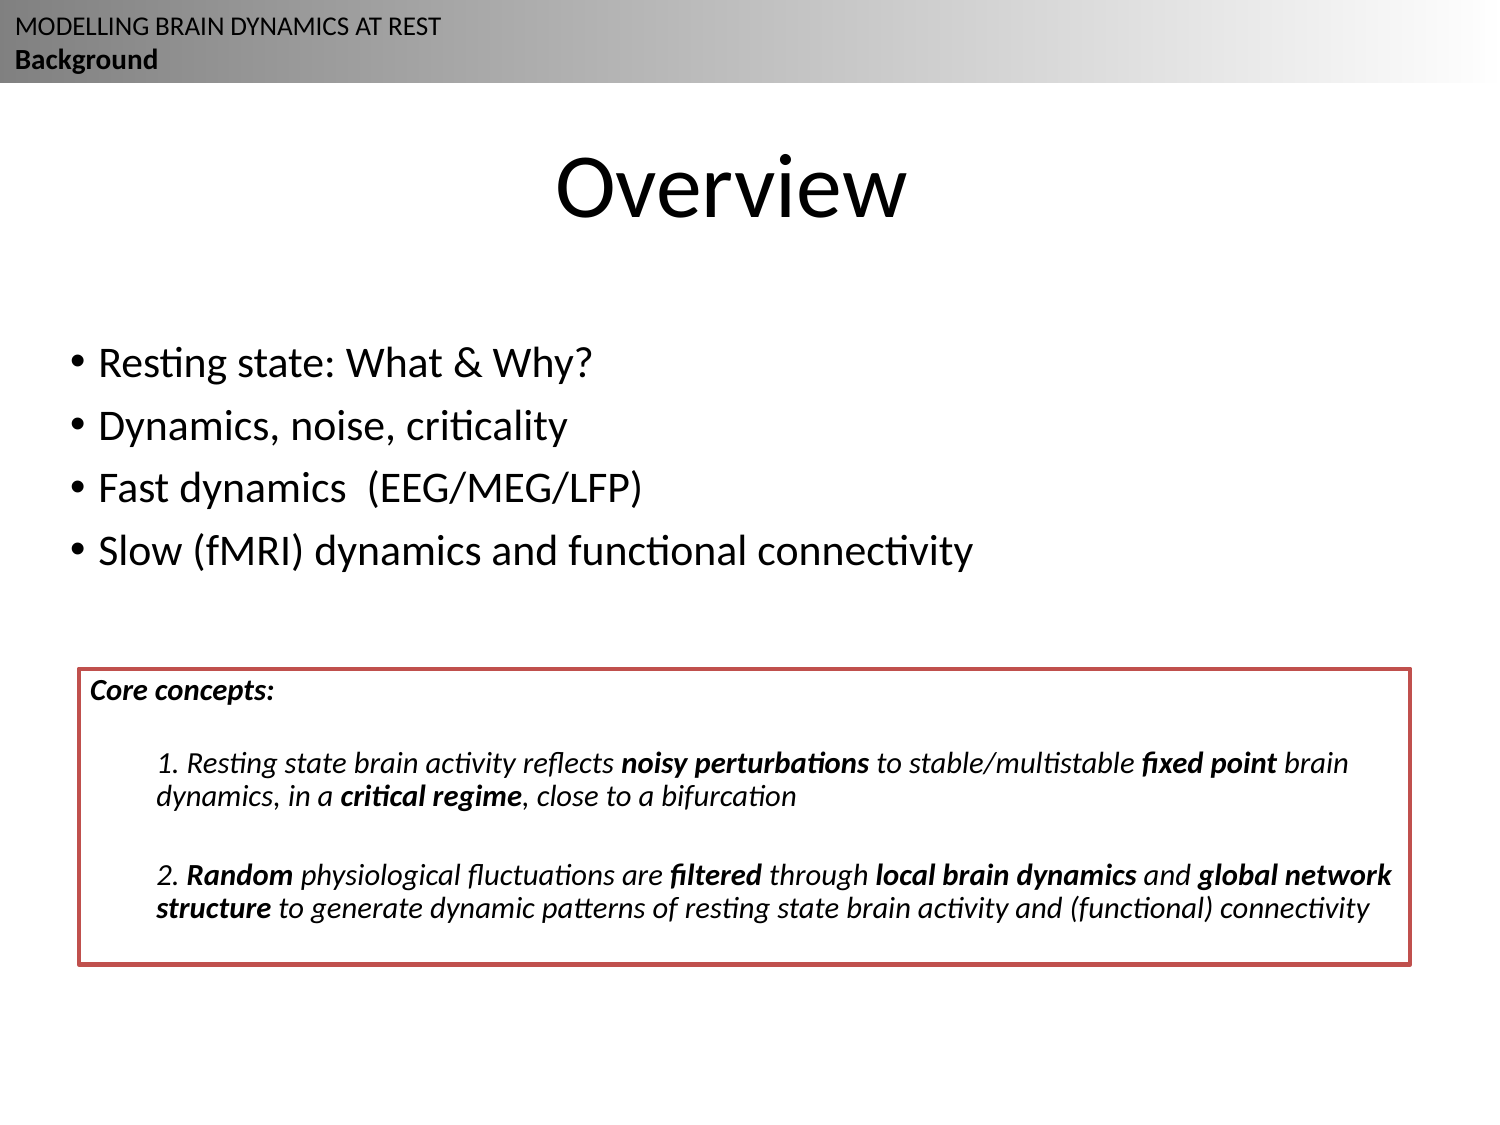

MODELLING BRAIN DYNAMICS AT REST
Background
# Overview
Resting state: What & Why?
Dynamics, noise, criticality
Fast dynamics  (EEG/MEG/LFP)
Slow (fMRI) dynamics and functional connectivity

Core concepts:
1. Resting state brain activity reflects noisy perturbations to stable/multistable fixed point brain dynamics, in a critical regime, close to a bifurcation

2. Random physiological fluctuations are filtered through local brain dynamics and global network structure to generate dynamic patterns of resting state brain activity and (functional) connectivity